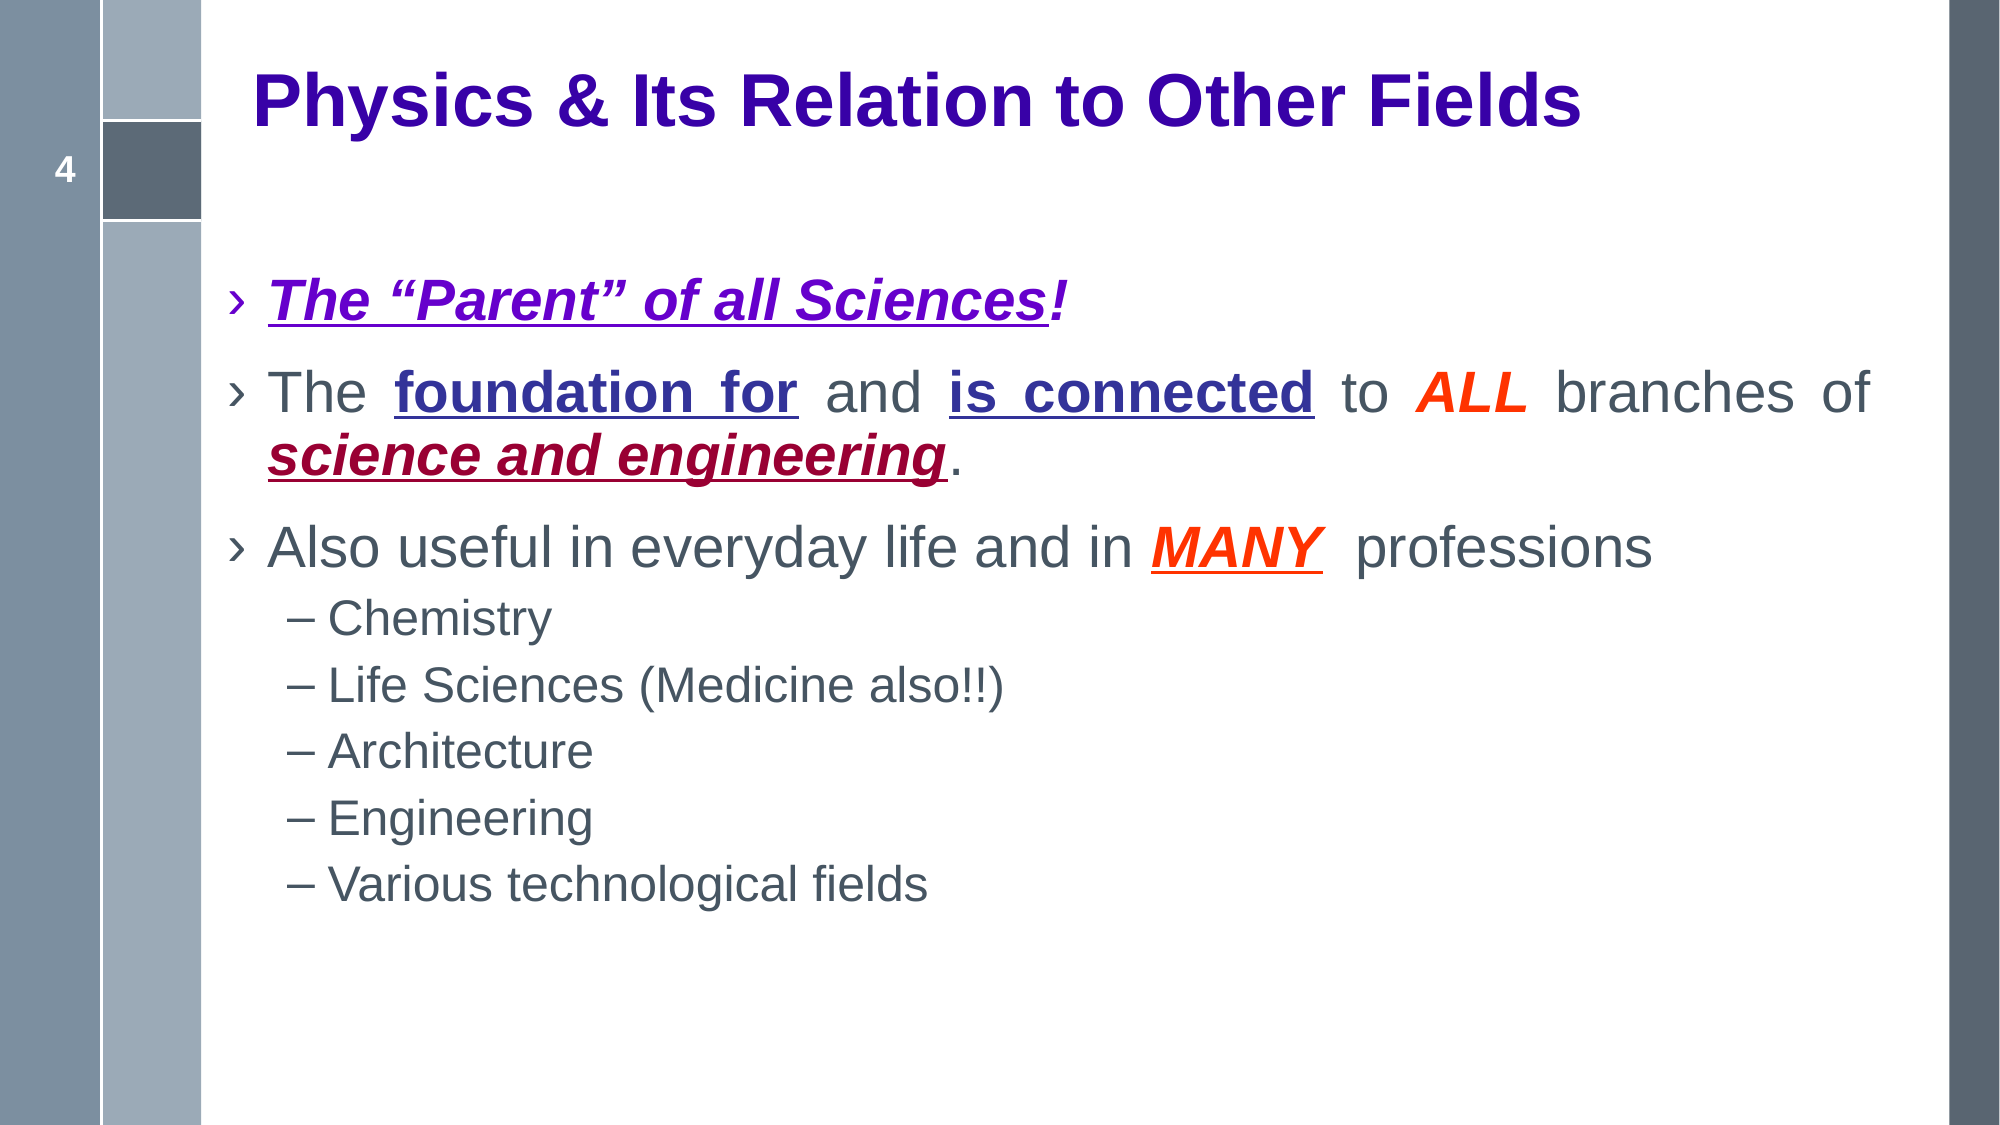

# Physics & Its Relation to Other Fields
The “Parent” of all Sciences!
The foundation for and is connected to ALL branches of science and engineering.
Also useful in everyday life and in MANY  professions
Chemistry
Life Sciences (Medicine also!!)
Architecture
Engineering
Various technological fields